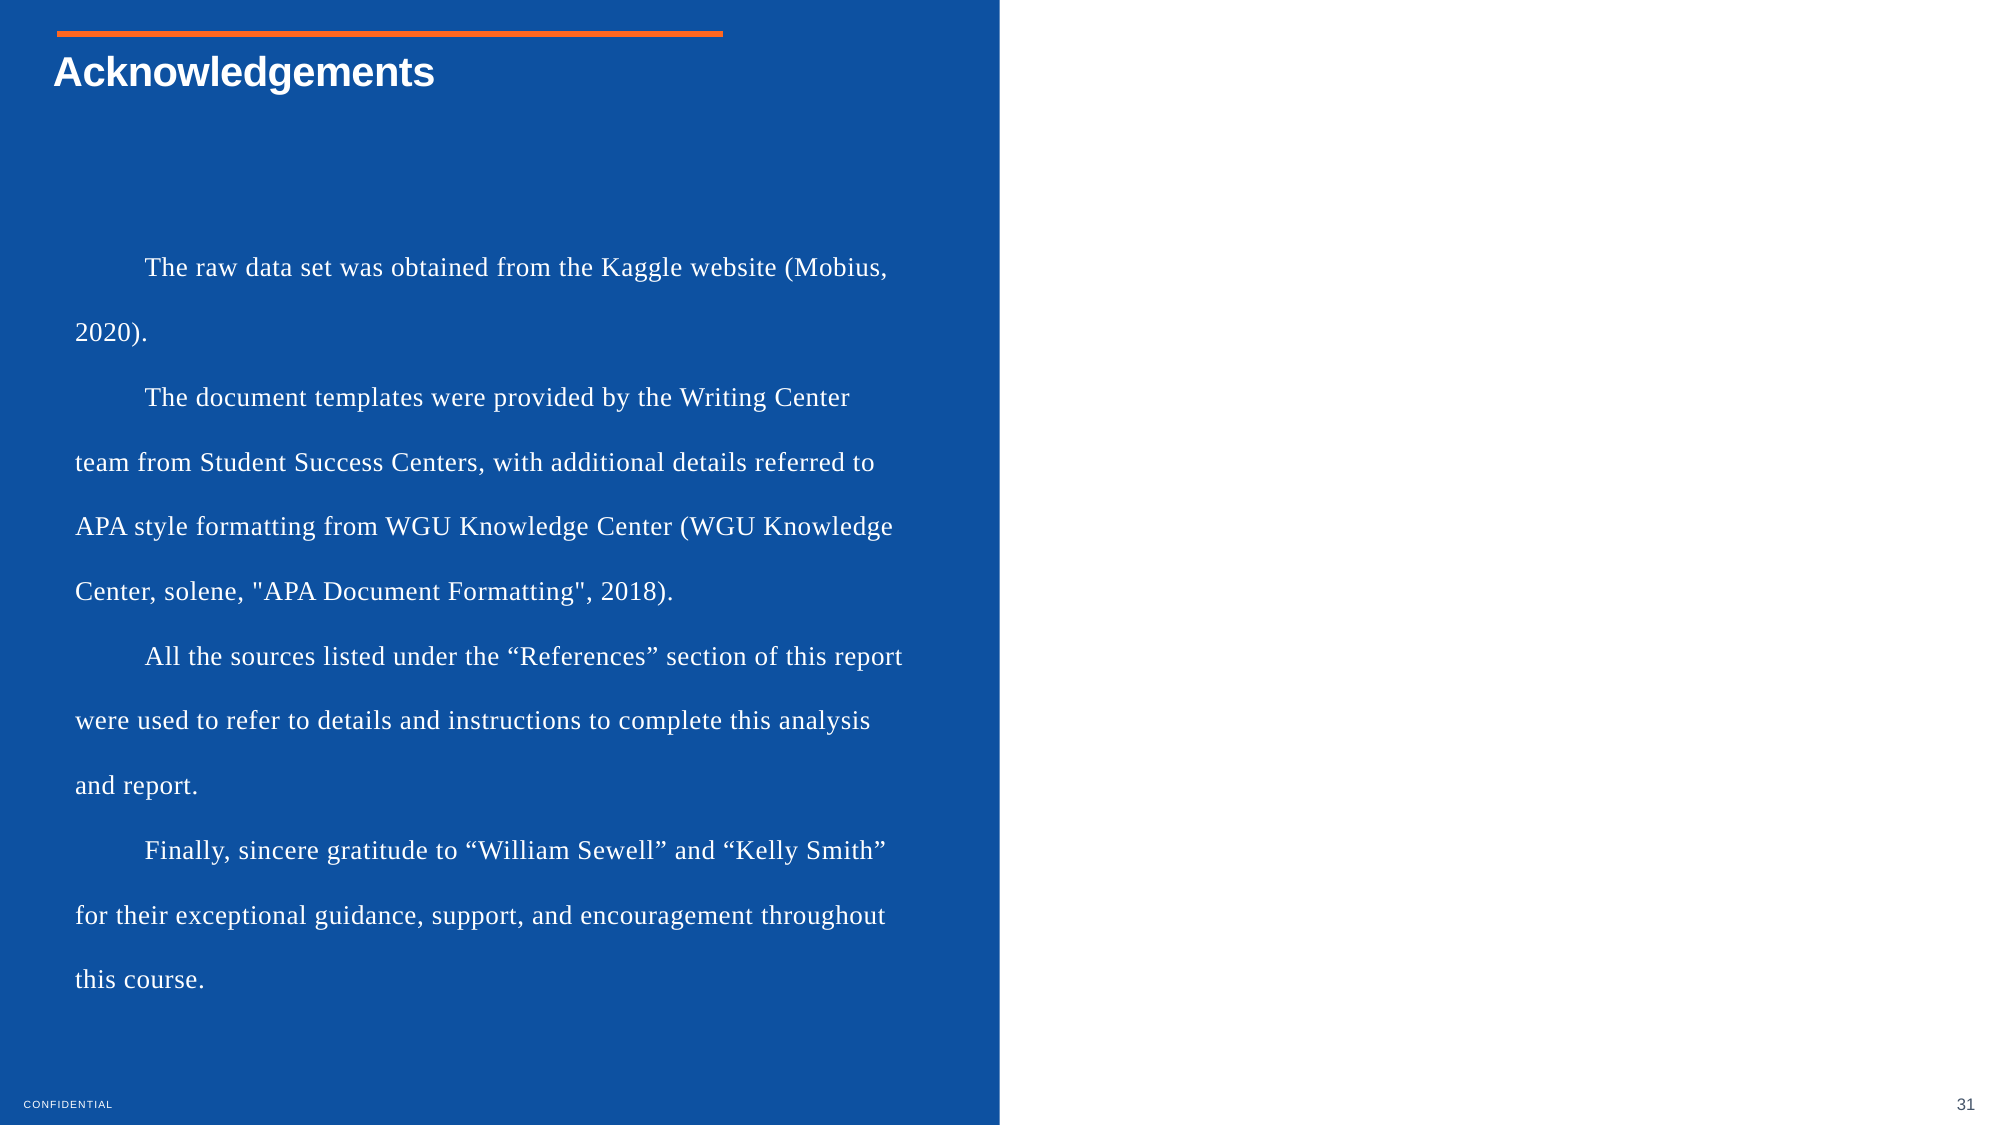

# Acknowledgements
The raw data set was obtained from the Kaggle website (Mobius, 2020).
The document templates were provided by the Writing Center team from Student Success Centers, with additional details referred to APA style formatting from WGU Knowledge Center (WGU Knowledge Center, solene, "APA Document Formatting", 2018).
All the sources listed under the “References” section of this report were used to refer to details and instructions to complete this analysis and report.
Finally, sincere gratitude to “William Sewell” and “Kelly Smith” for their exceptional guidance, support, and encouragement throughout this course.

31
CONFIDENTIAL